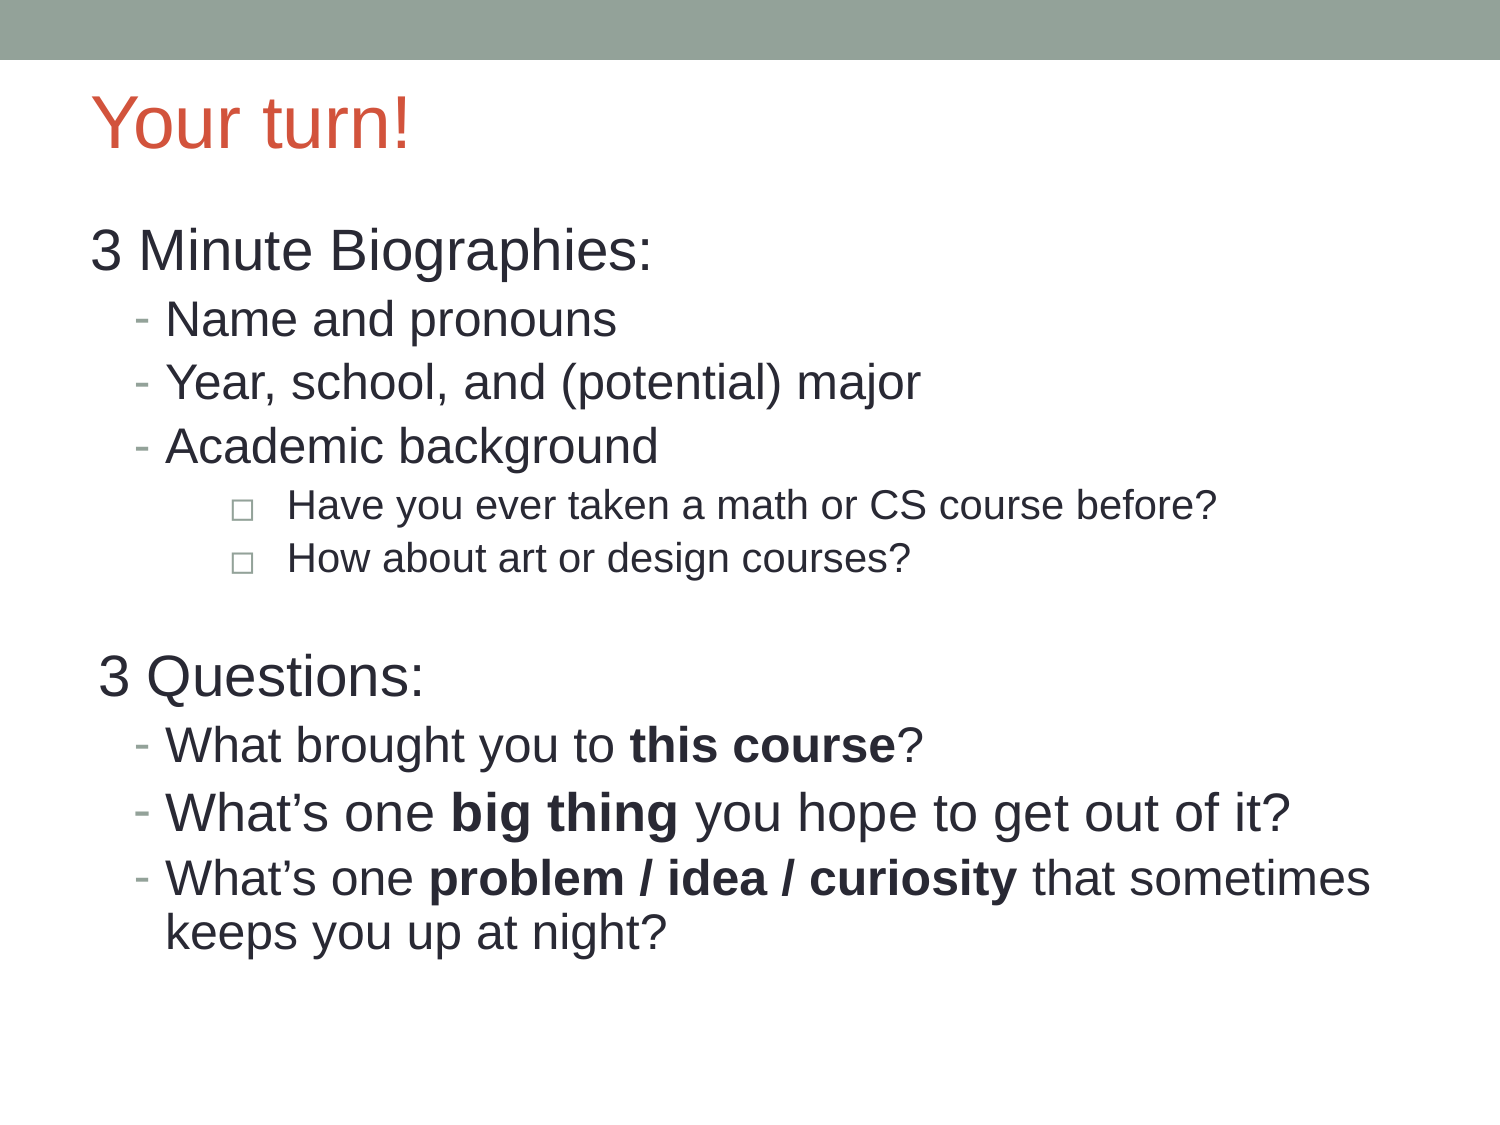

# Your turn!
3 Minute Biographies:
Name and pronouns
Year, school, and (potential) major
Academic background
Have you ever taken a math or CS course before?
How about art or design courses?

3 Questions:
What brought you to this course?
What’s one big thing you hope to get out of it?
What’s one problem / idea / curiosity that sometimes keeps you up at night?